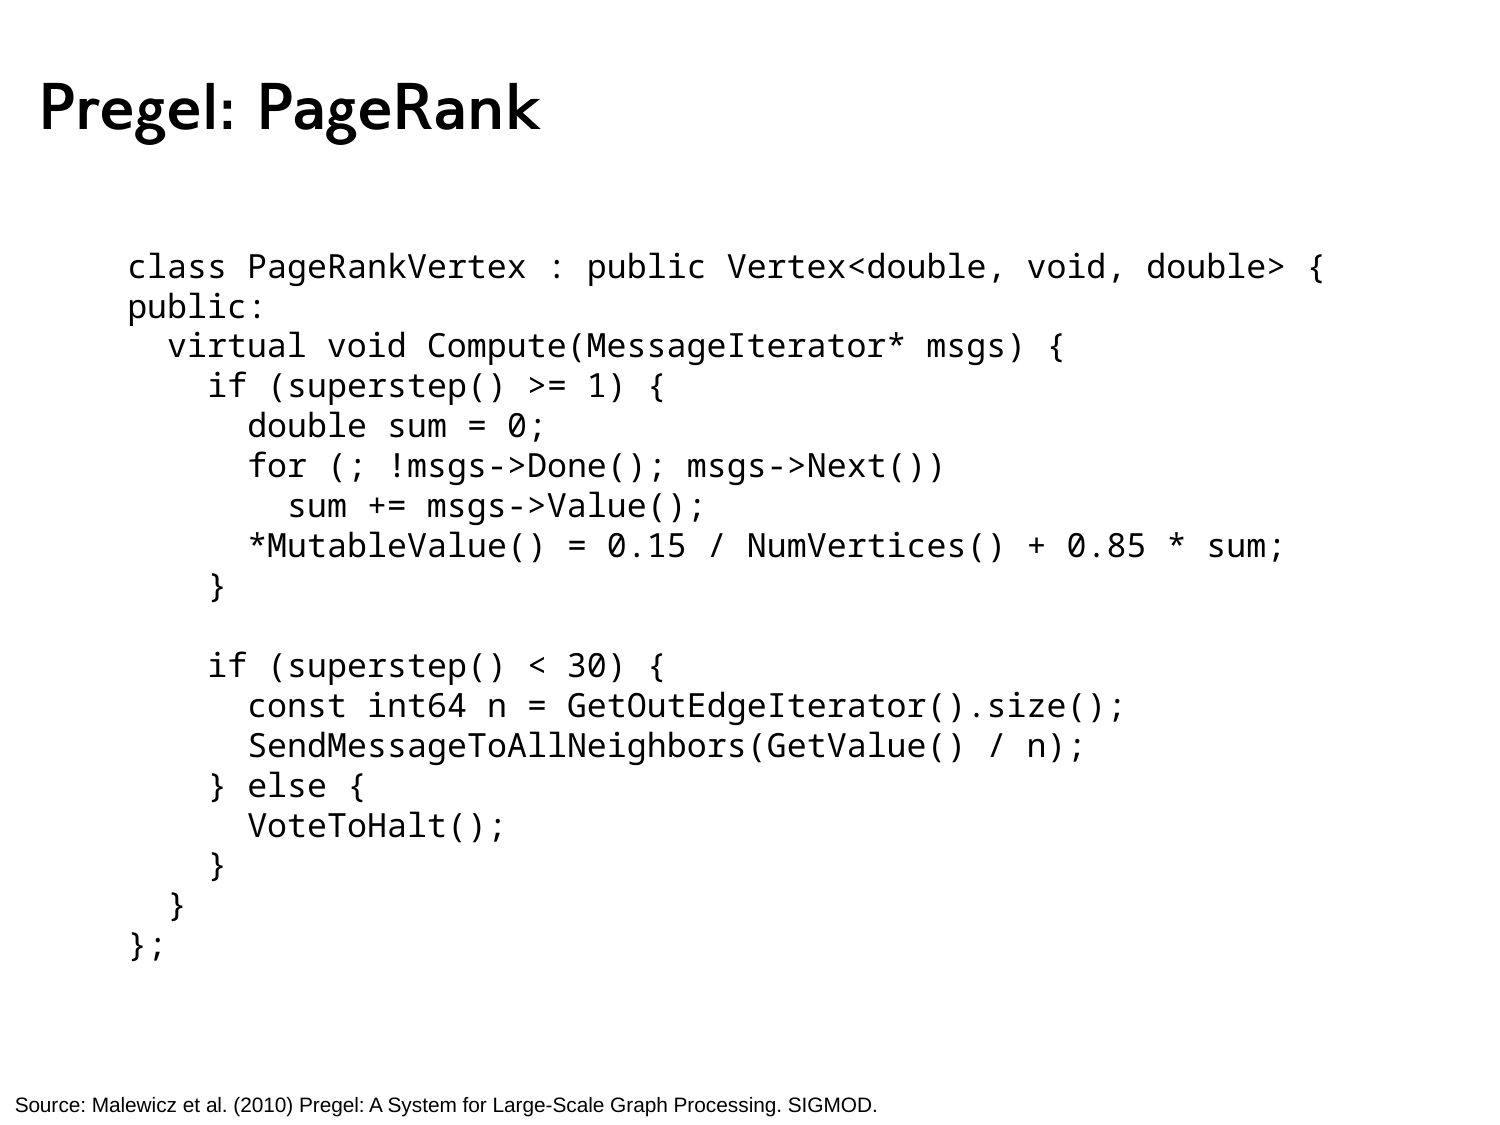

# Pregel: PageRank
class PageRankVertex : public Vertex<double, void, double> {
public:
  virtual void Compute(MessageIterator* msgs) {
    if (superstep() >= 1) {
      double sum = 0;
      for (; !msgs->Done(); msgs->Next())
        sum += msgs->Value();
      *MutableValue() = 0.15 / NumVertices() + 0.85 * sum;
    }

    if (superstep() < 30) {
      const int64 n = GetOutEdgeIterator().size();
      SendMessageToAllNeighbors(GetValue() / n);
    } else {
      VoteToHalt();
    }
  }
};
Source: Malewicz et al. (2010) Pregel: A System for Large-Scale Graph Processing. SIGMOD.